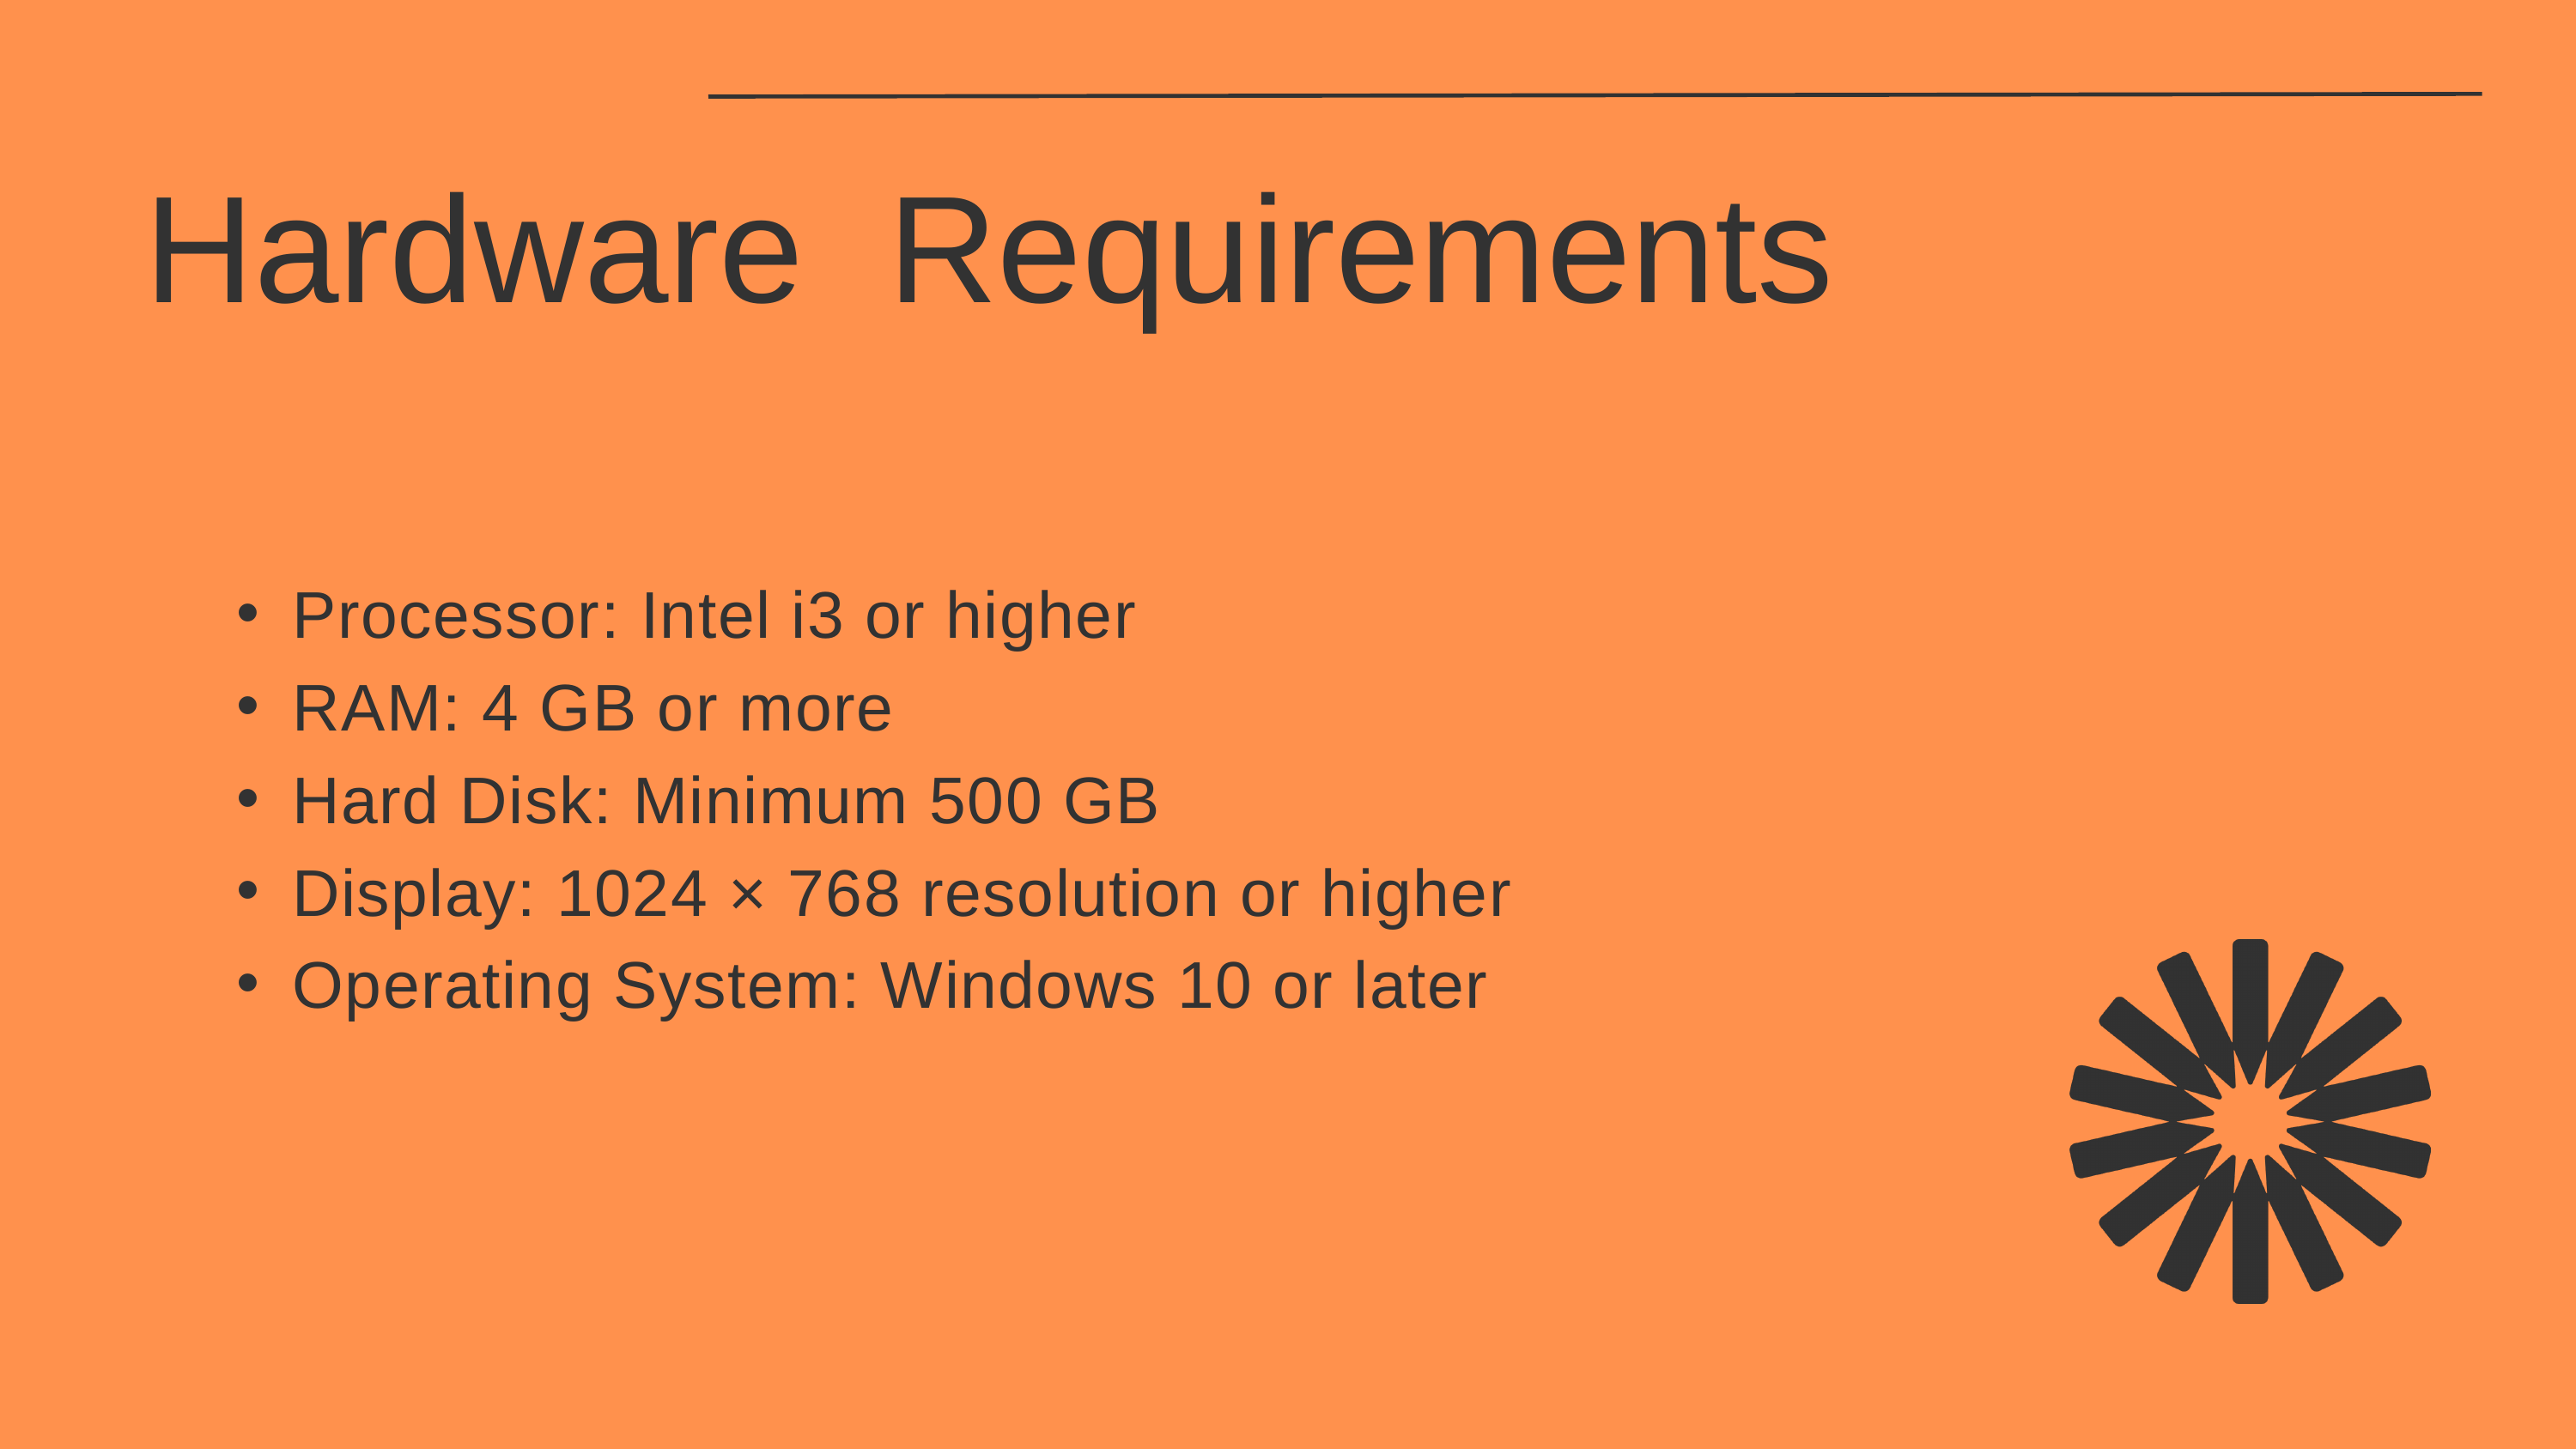

Hardware  Requirements

Processor: Intel i3 or higher
RAM: 4 GB or more
Hard Disk: Minimum 500 GB
Display: 1024 × 768 resolution or higher
Operating System: Windows 10 or later